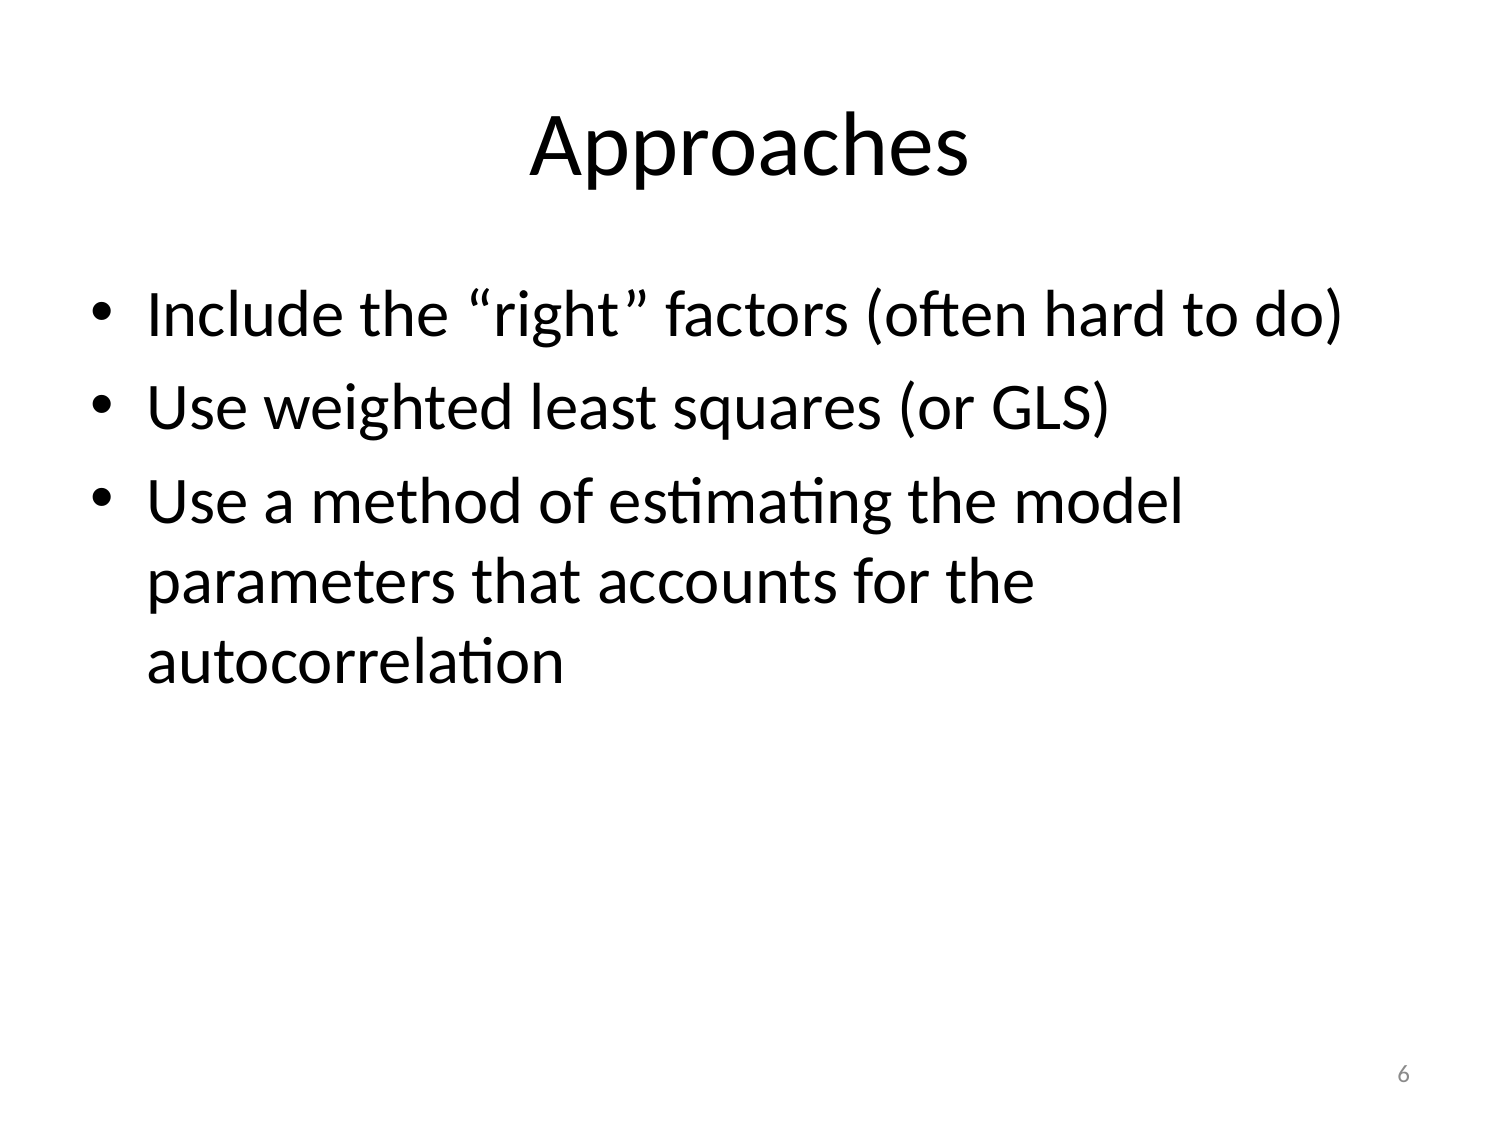

# Approaches
Include the “right” factors (often hard to do)
Use weighted least squares (or GLS)
Use a method of estimating the model parameters that accounts for the autocorrelation
6